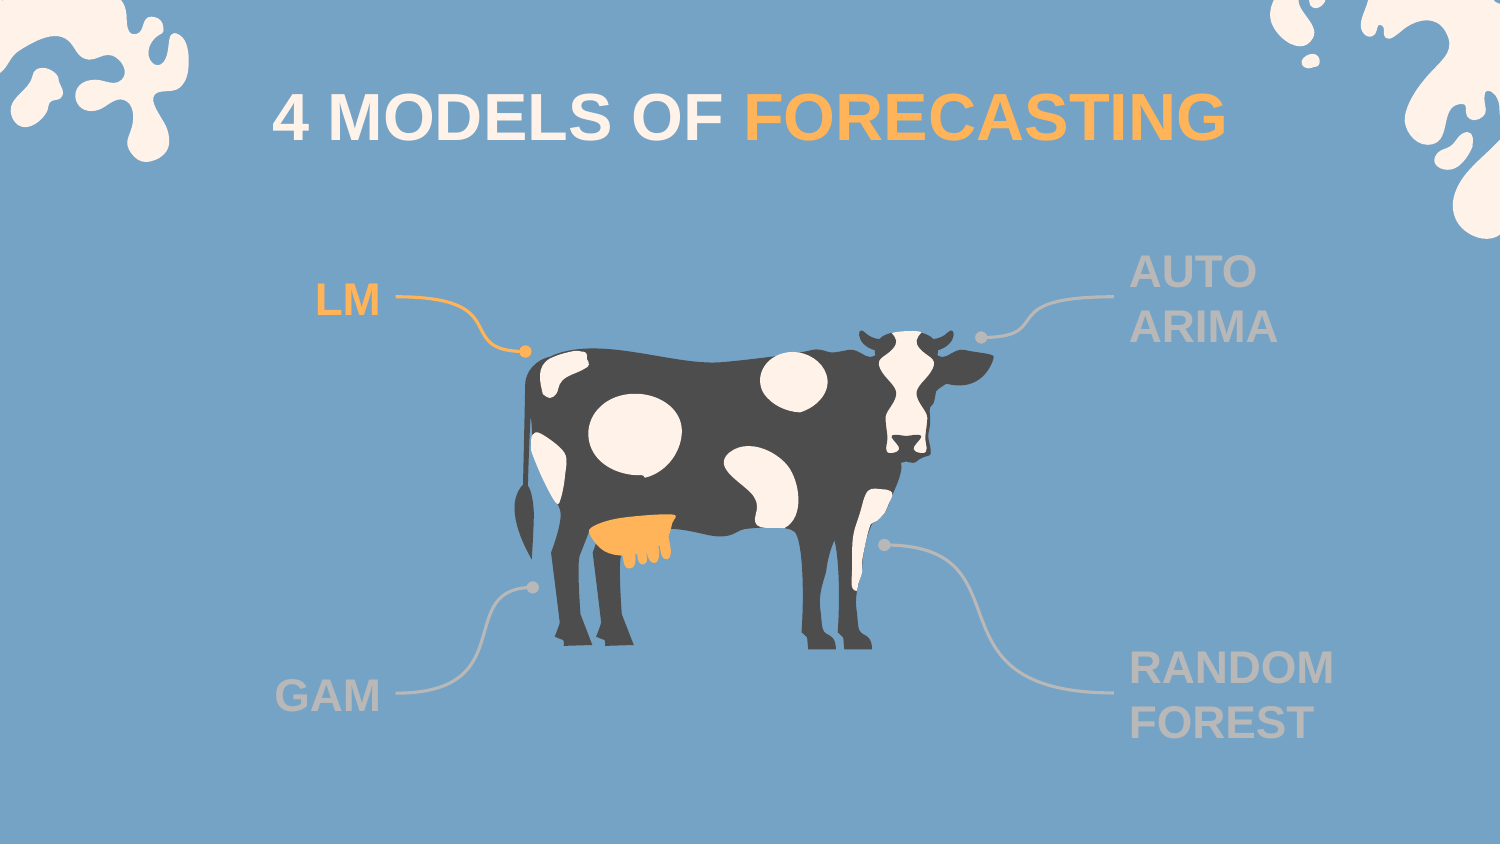

# 4 MODELS OF FORECASTING
LM
AUTO ARIMA

RANDOM FOREST
GAM